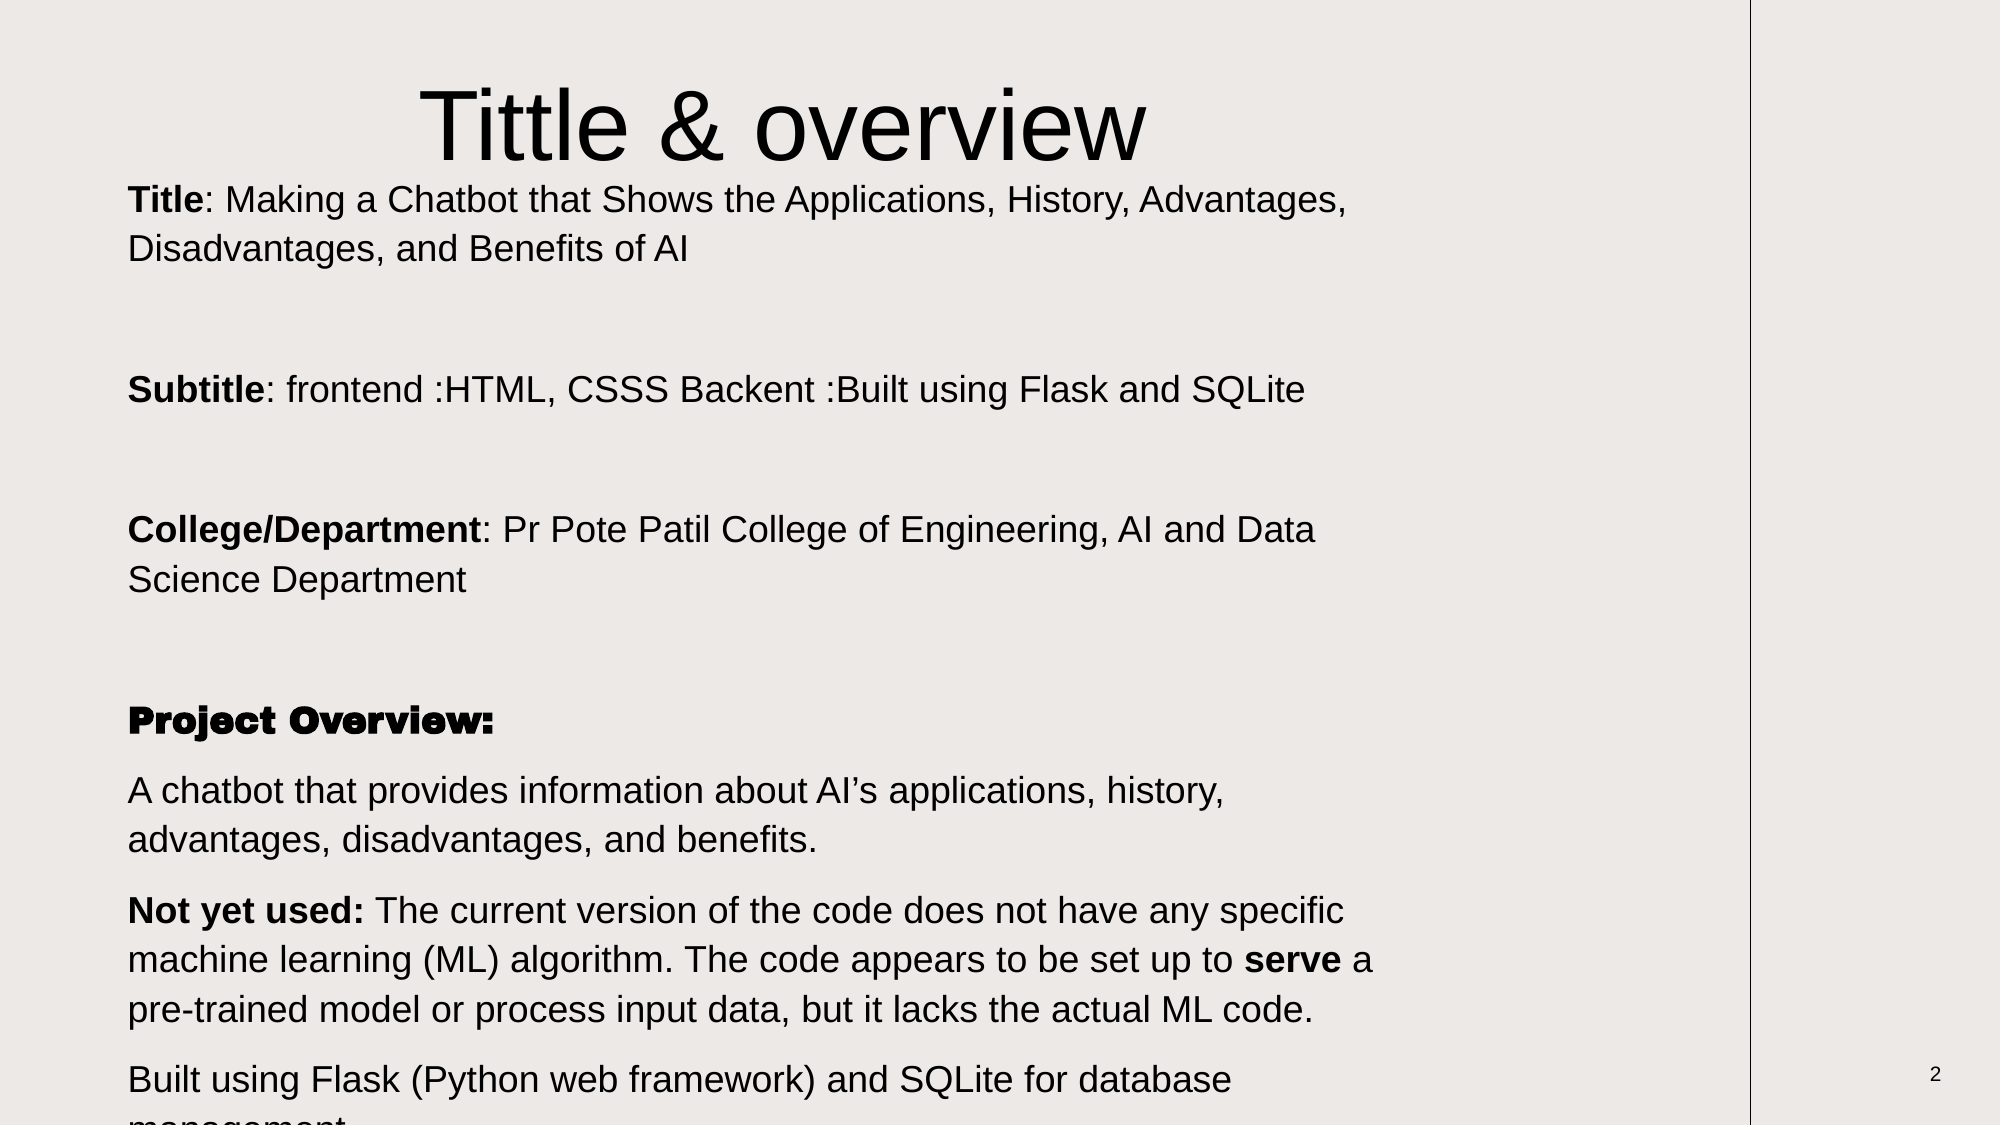

# Tittle & overview
Title: Making a Chatbot that Shows the Applications, History, Advantages, Disadvantages, and Benefits of AI

Subtitle: frontend :HTML, CSSS Backent :Built using Flask and SQLite

College/Department: Pr Pote Patil College of Engineering, AI and Data Science Department

Project Overview:
A chatbot that provides information about AI’s applications, history, advantages, disadvantages, and benefits.
Not yet used: The current version of the code does not have any specific machine learning (ML) algorithm. The code appears to be set up to serve a pre-trained model or process input data, but it lacks the actual ML code.
Built using Flask (Python web framework) and SQLite for database management.

2